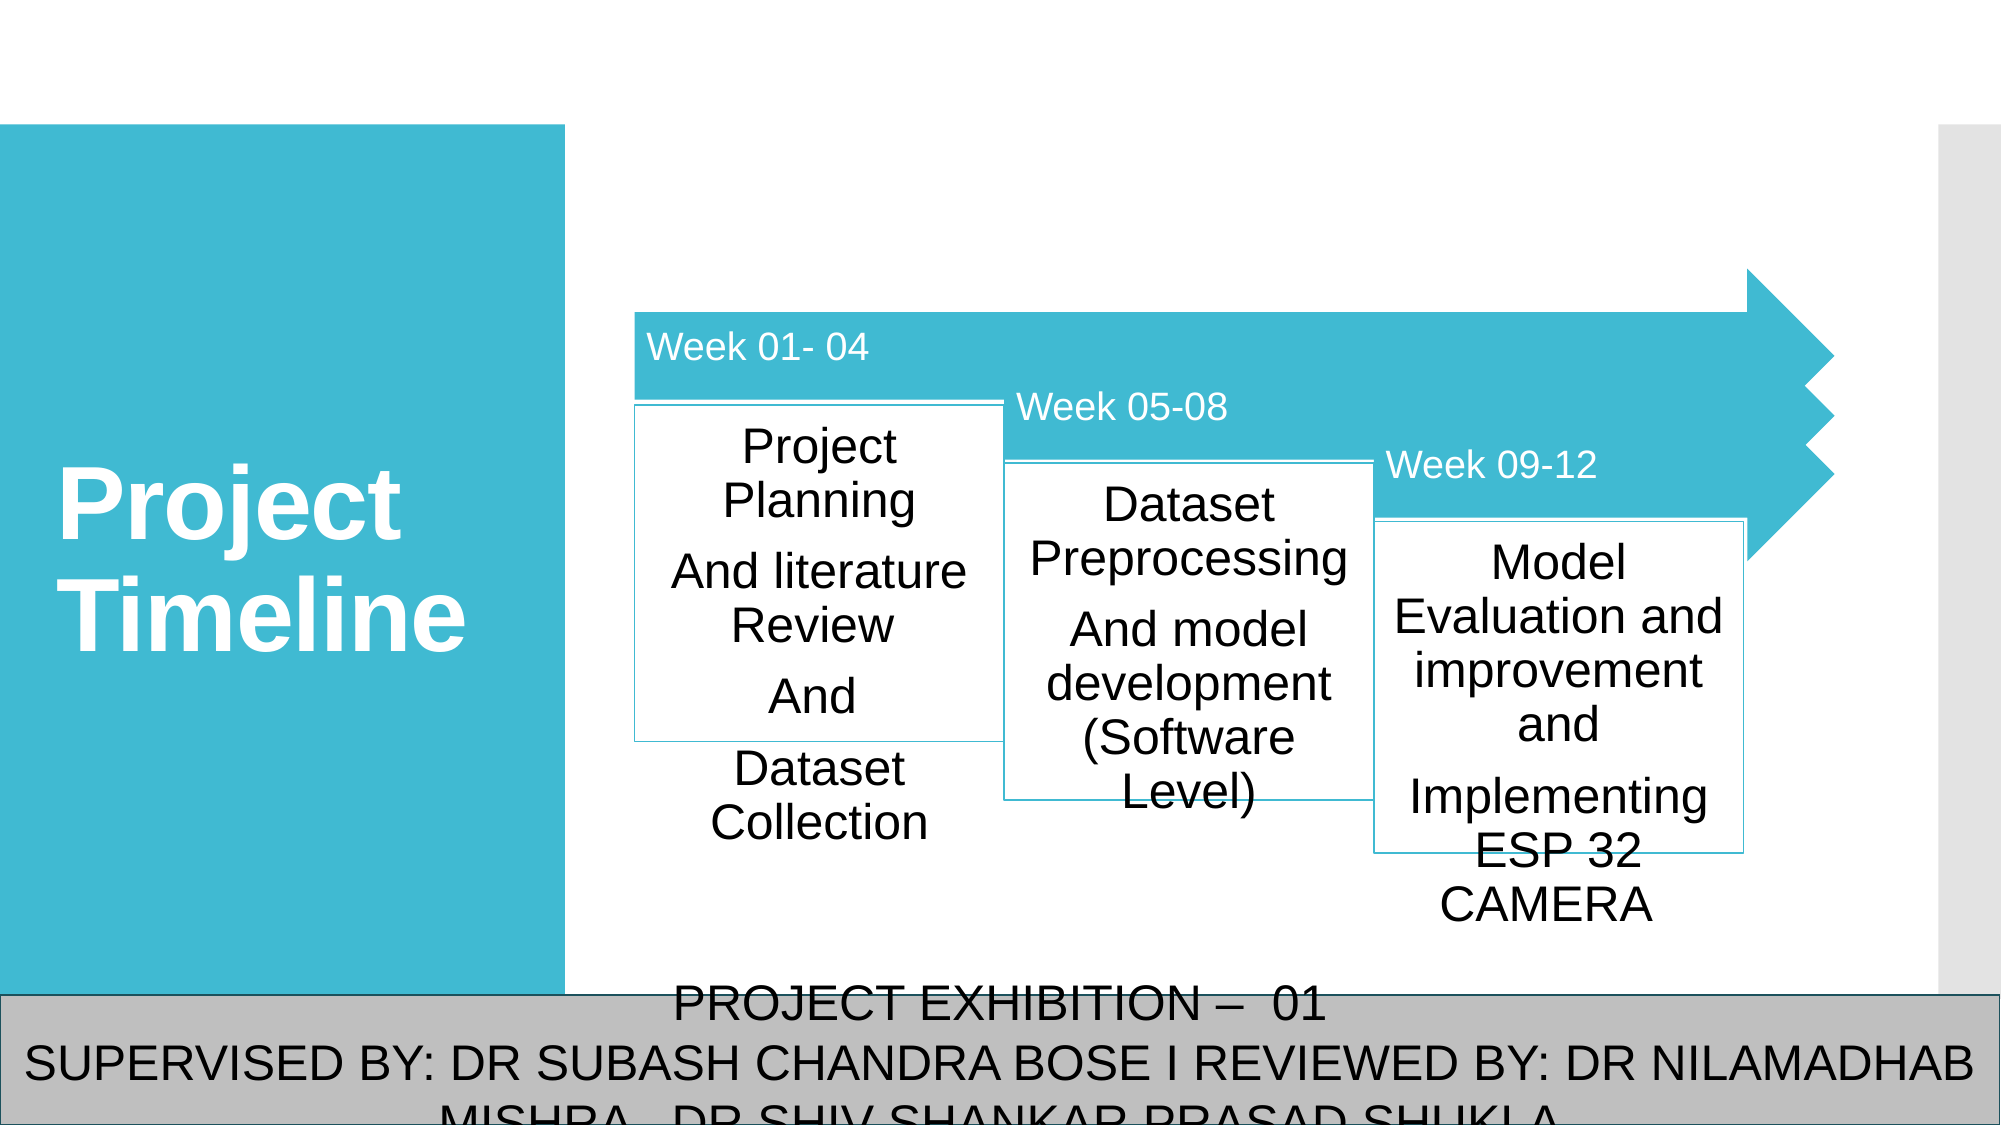

Week 01- 04
Project Planning
And literature Review
And
Dataset Collection
Week 05-08
Dataset Preprocessing
And model development (Software Level)
Week 09-12
Model Evaluation and improvement and
Implementing ESP 32 CAMERA
# Project Timeline
PROJECT EXHIBITION –  01
SUPERVISED BY: DR SUBASH CHANDRA BOSE I REVIEWED BY: DR NILAMADHAB MISHRA , DR SHIV SHANKAR PRASAD SHUKLA